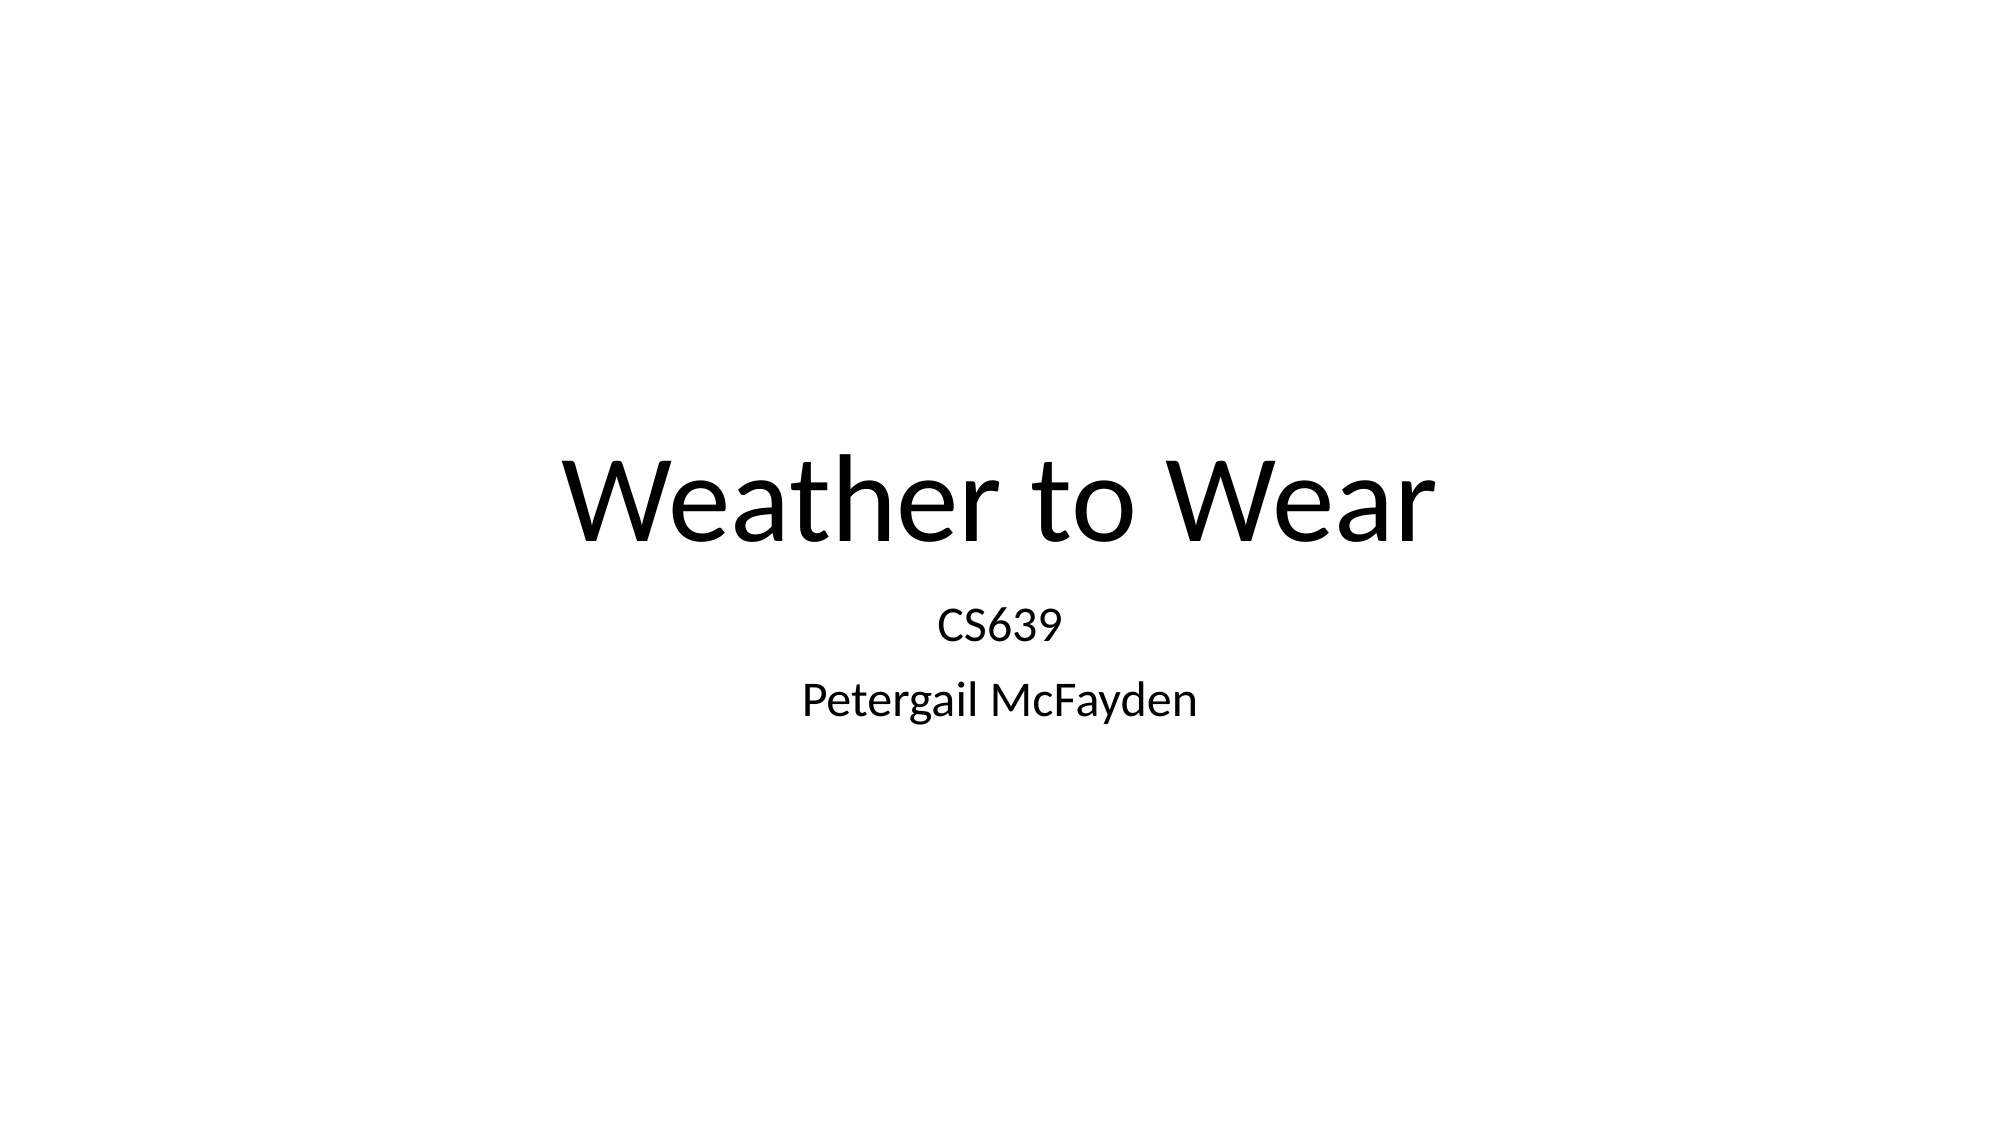

# Weather to Wear
CS639
Petergail McFayden